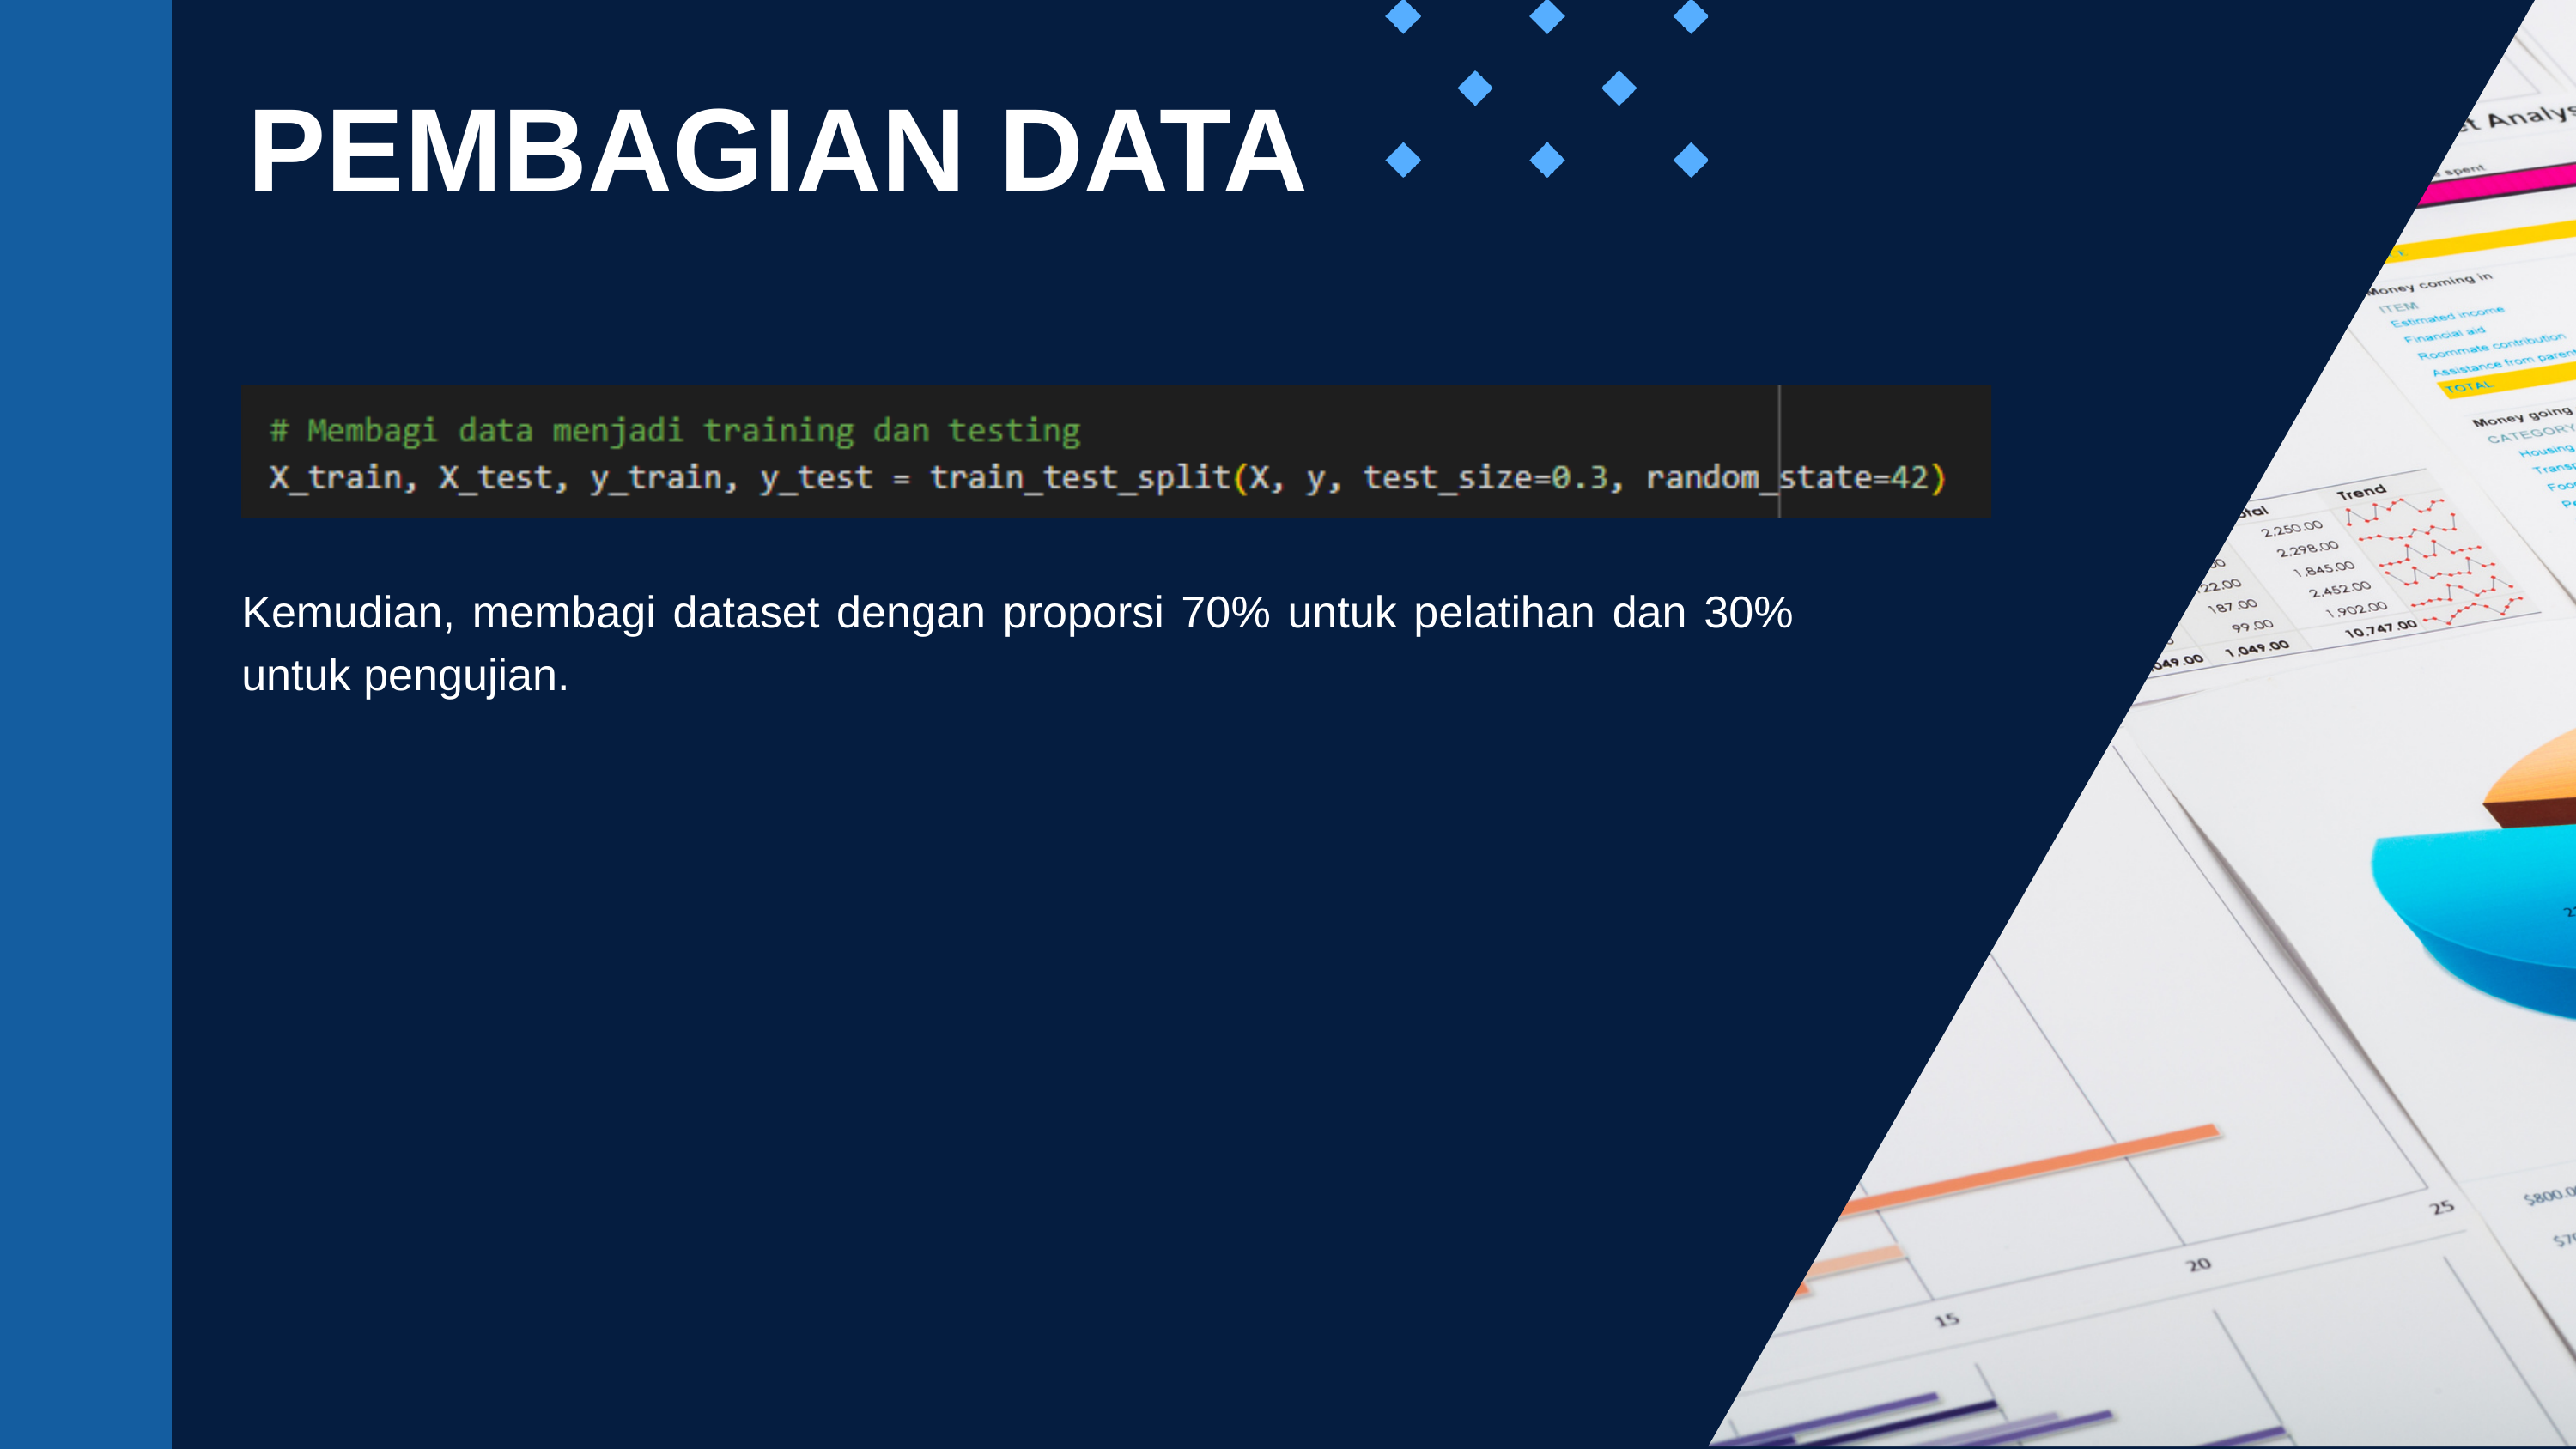

PEMBAGIAN DATA

Kemudian, membagi dataset dengan proporsi 70% untuk pelatihan dan 30% untuk pengujian.